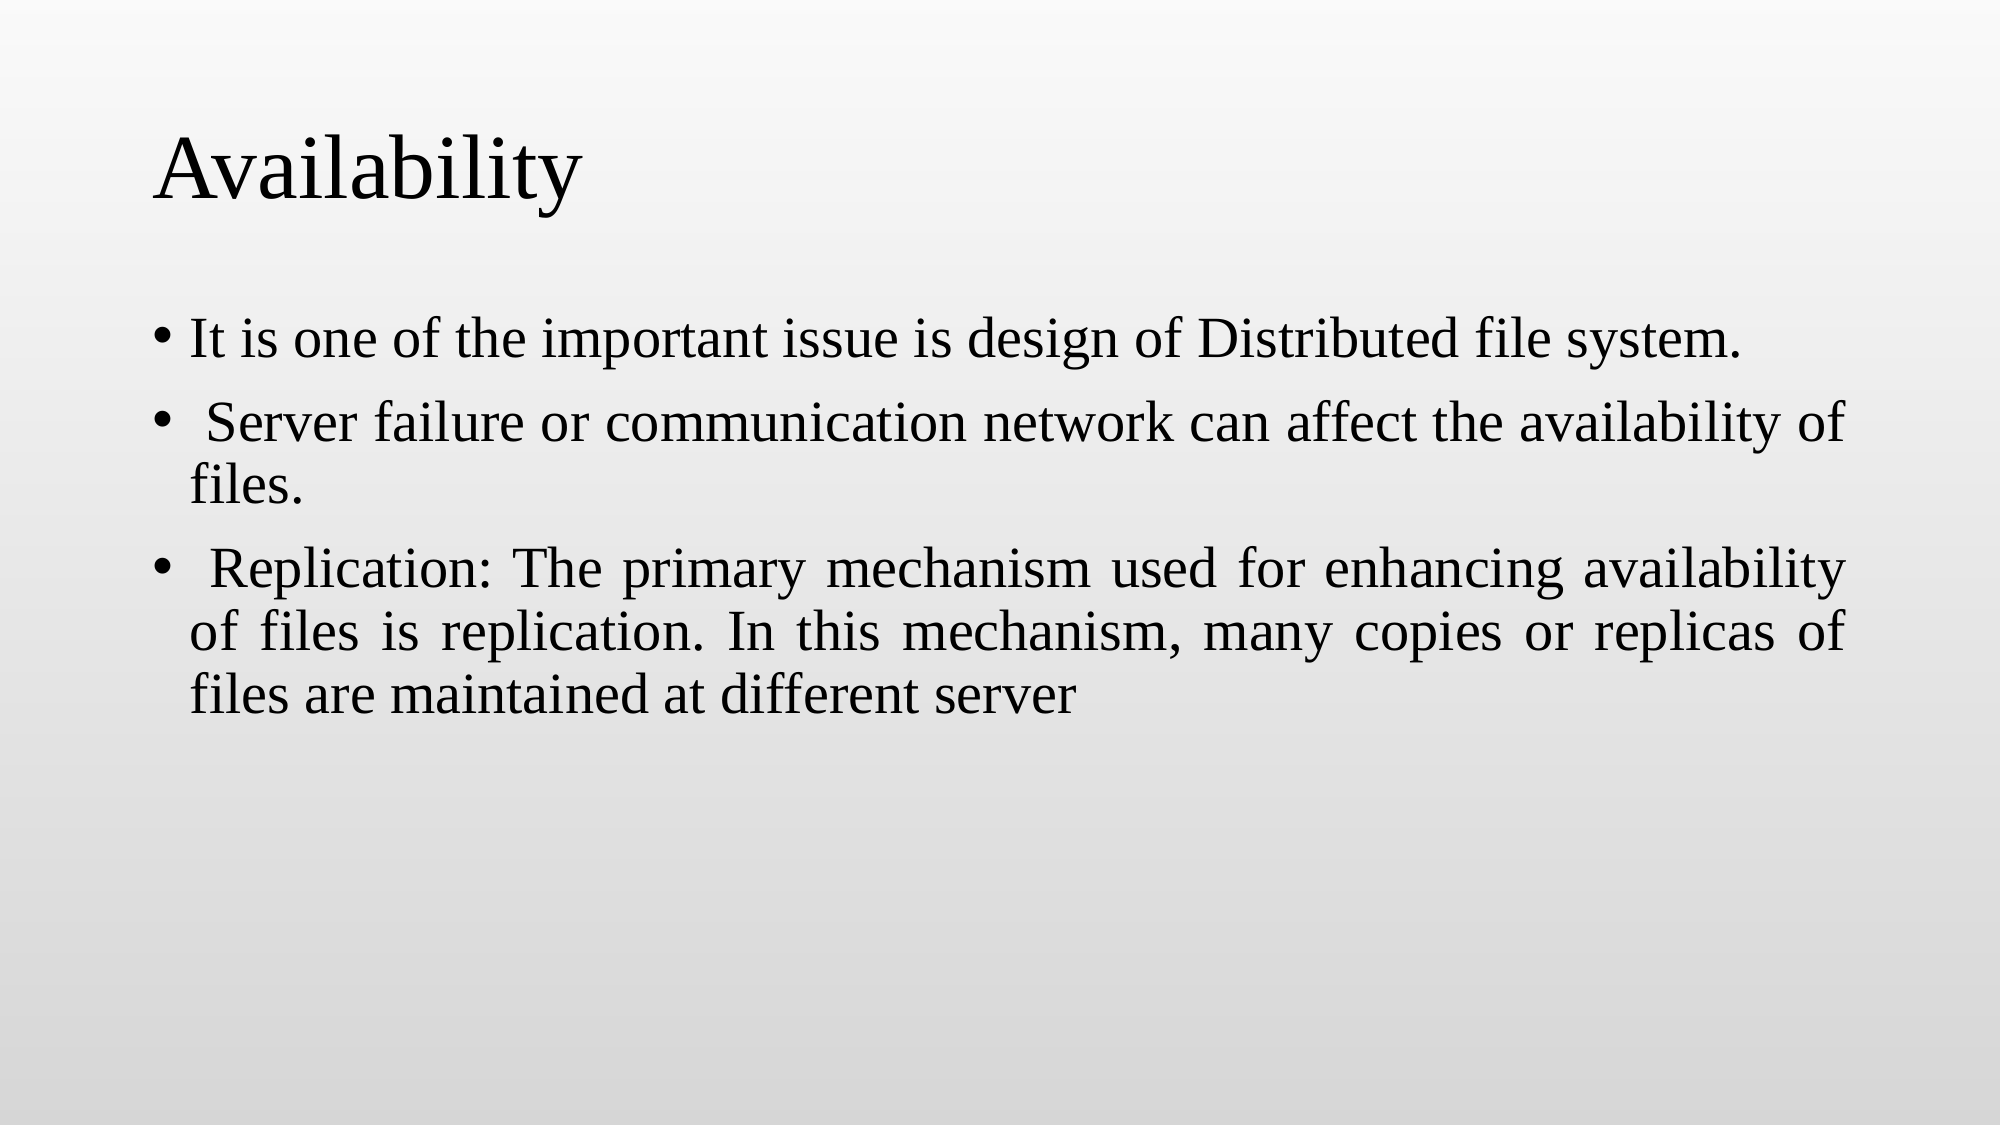

# Availability
It is one of the important issue is design of Distributed file system.
 Server failure or communication network can affect the availability of files.
 Replication: The primary mechanism used for enhancing availability of files is replication. In this mechanism, many copies or replicas of files are maintained at different server